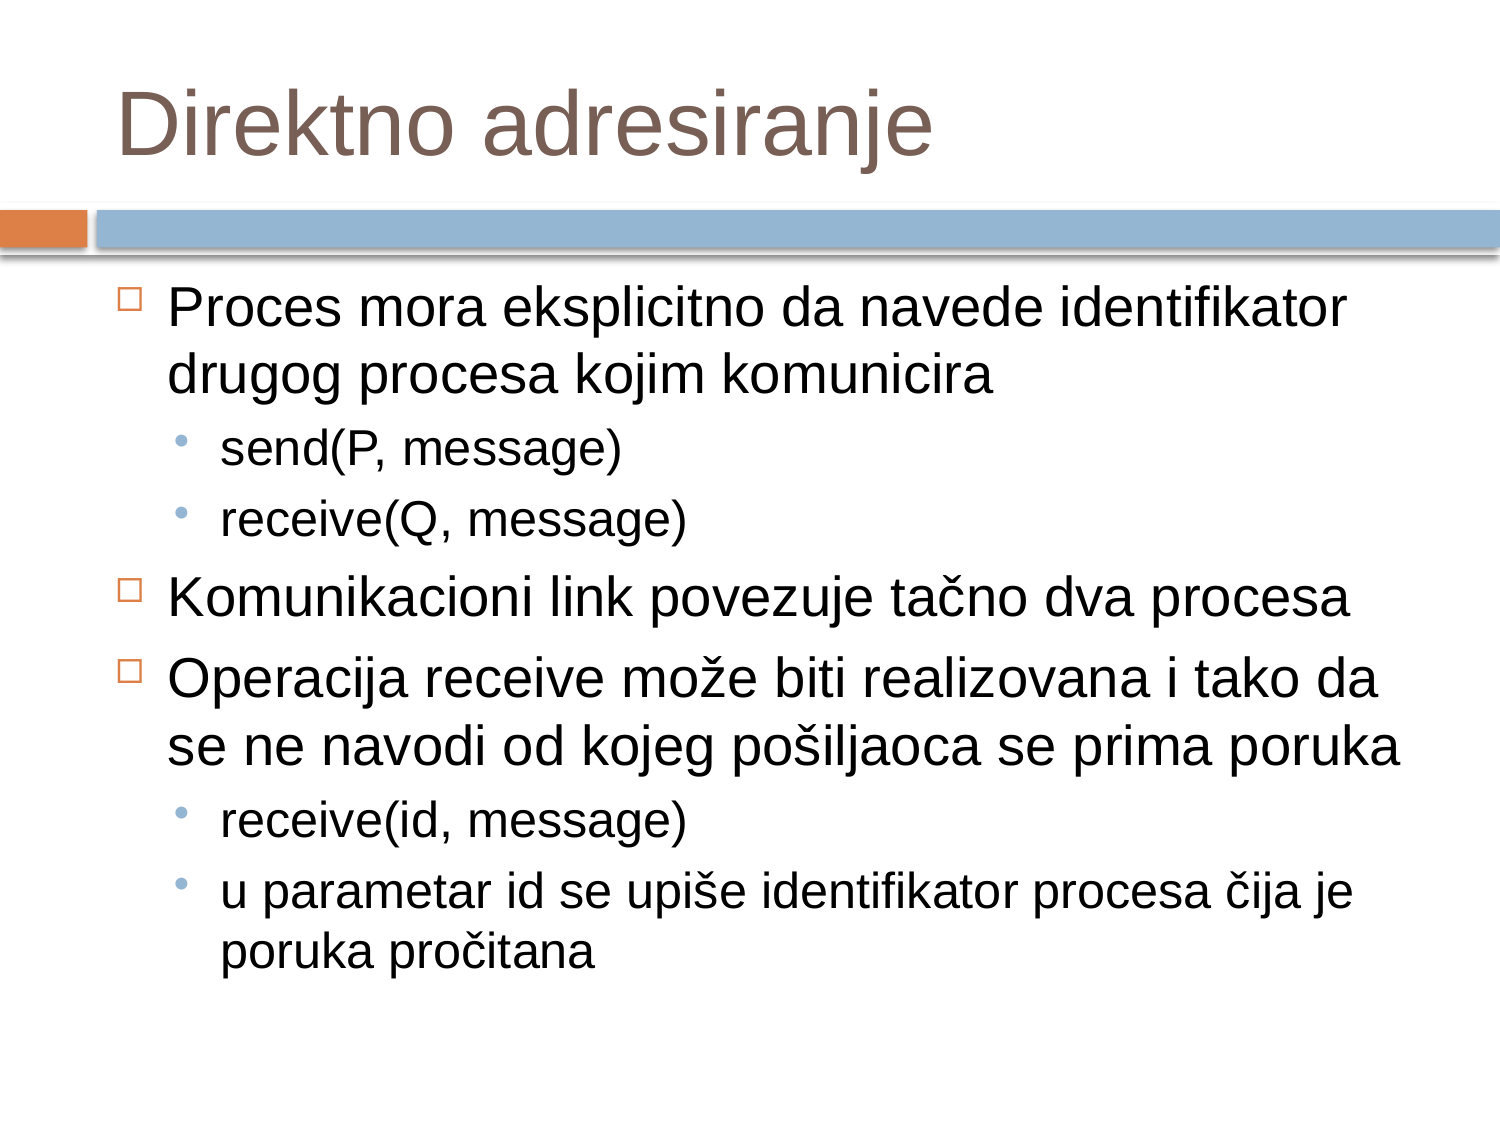

# Direktno adresiranje
Proces mora eksplicitno da navede identifikator drugog procesa kojim komunicira
send(P, message)
receive(Q, message)
Komunikacioni link povezuje tačno dva procesa
Operacija receive može biti realizovana i tako da se ne navodi od kojeg pošiljaoca se prima poruka
receive(id, message)
u parametar id se upiše identifikator procesa čija je poruka pročitana